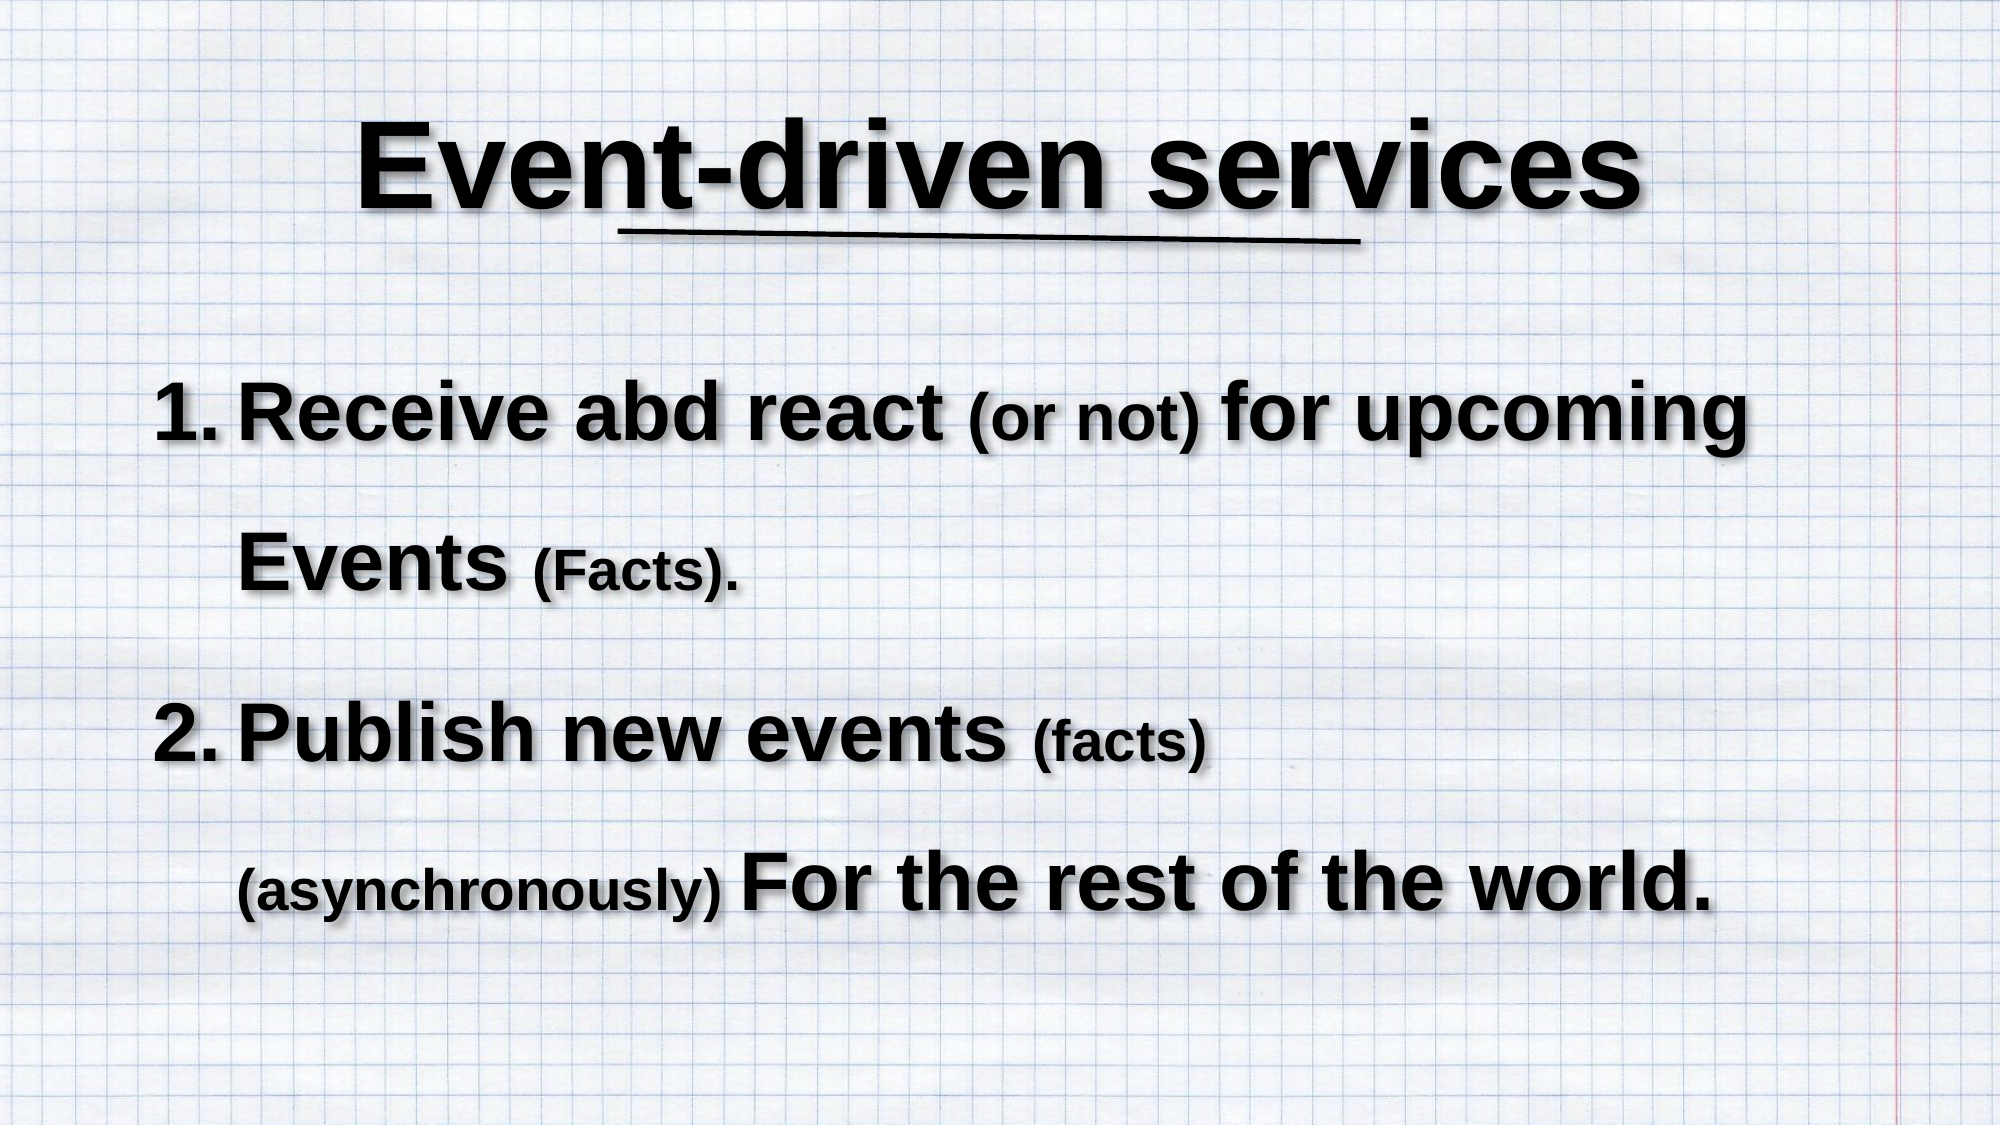

# Event-driven services
Receive abd react (or not) for upcoming   Events (Facts).
Publish new events (facts)                        (asynchronously) For the rest of the world.